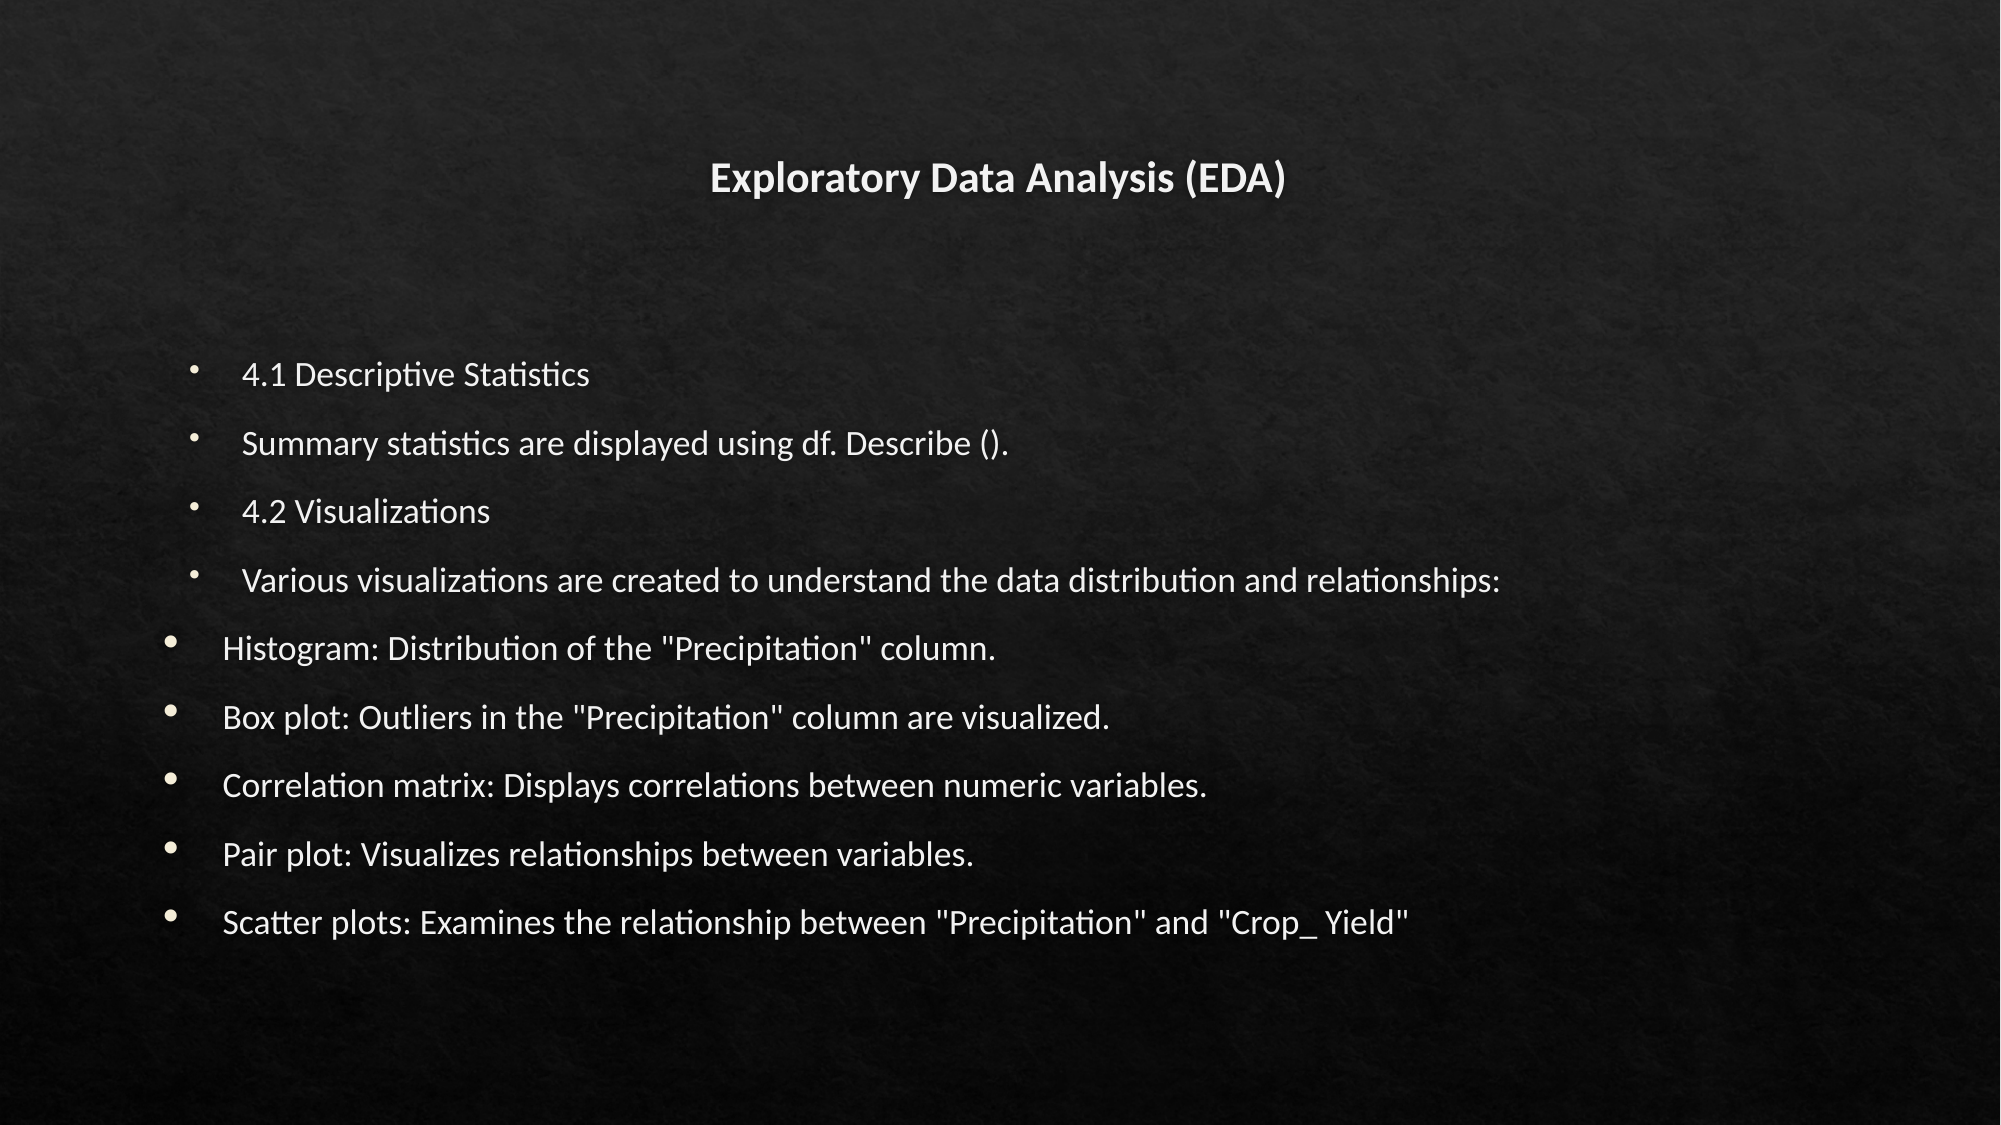

# Exploratory Data Analysis (EDA)
4.1 Descriptive Statistics
Summary statistics are displayed using df. Describe ().
4.2 Visualizations
Various visualizations are created to understand the data distribution and relationships:
Histogram: Distribution of the "Precipitation" column.
Box plot: Outliers in the "Precipitation" column are visualized.
Correlation matrix: Displays correlations between numeric variables.
Pair plot: Visualizes relationships between variables.
Scatter plots: Examines the relationship between "Precipitation" and "Crop_ Yield"